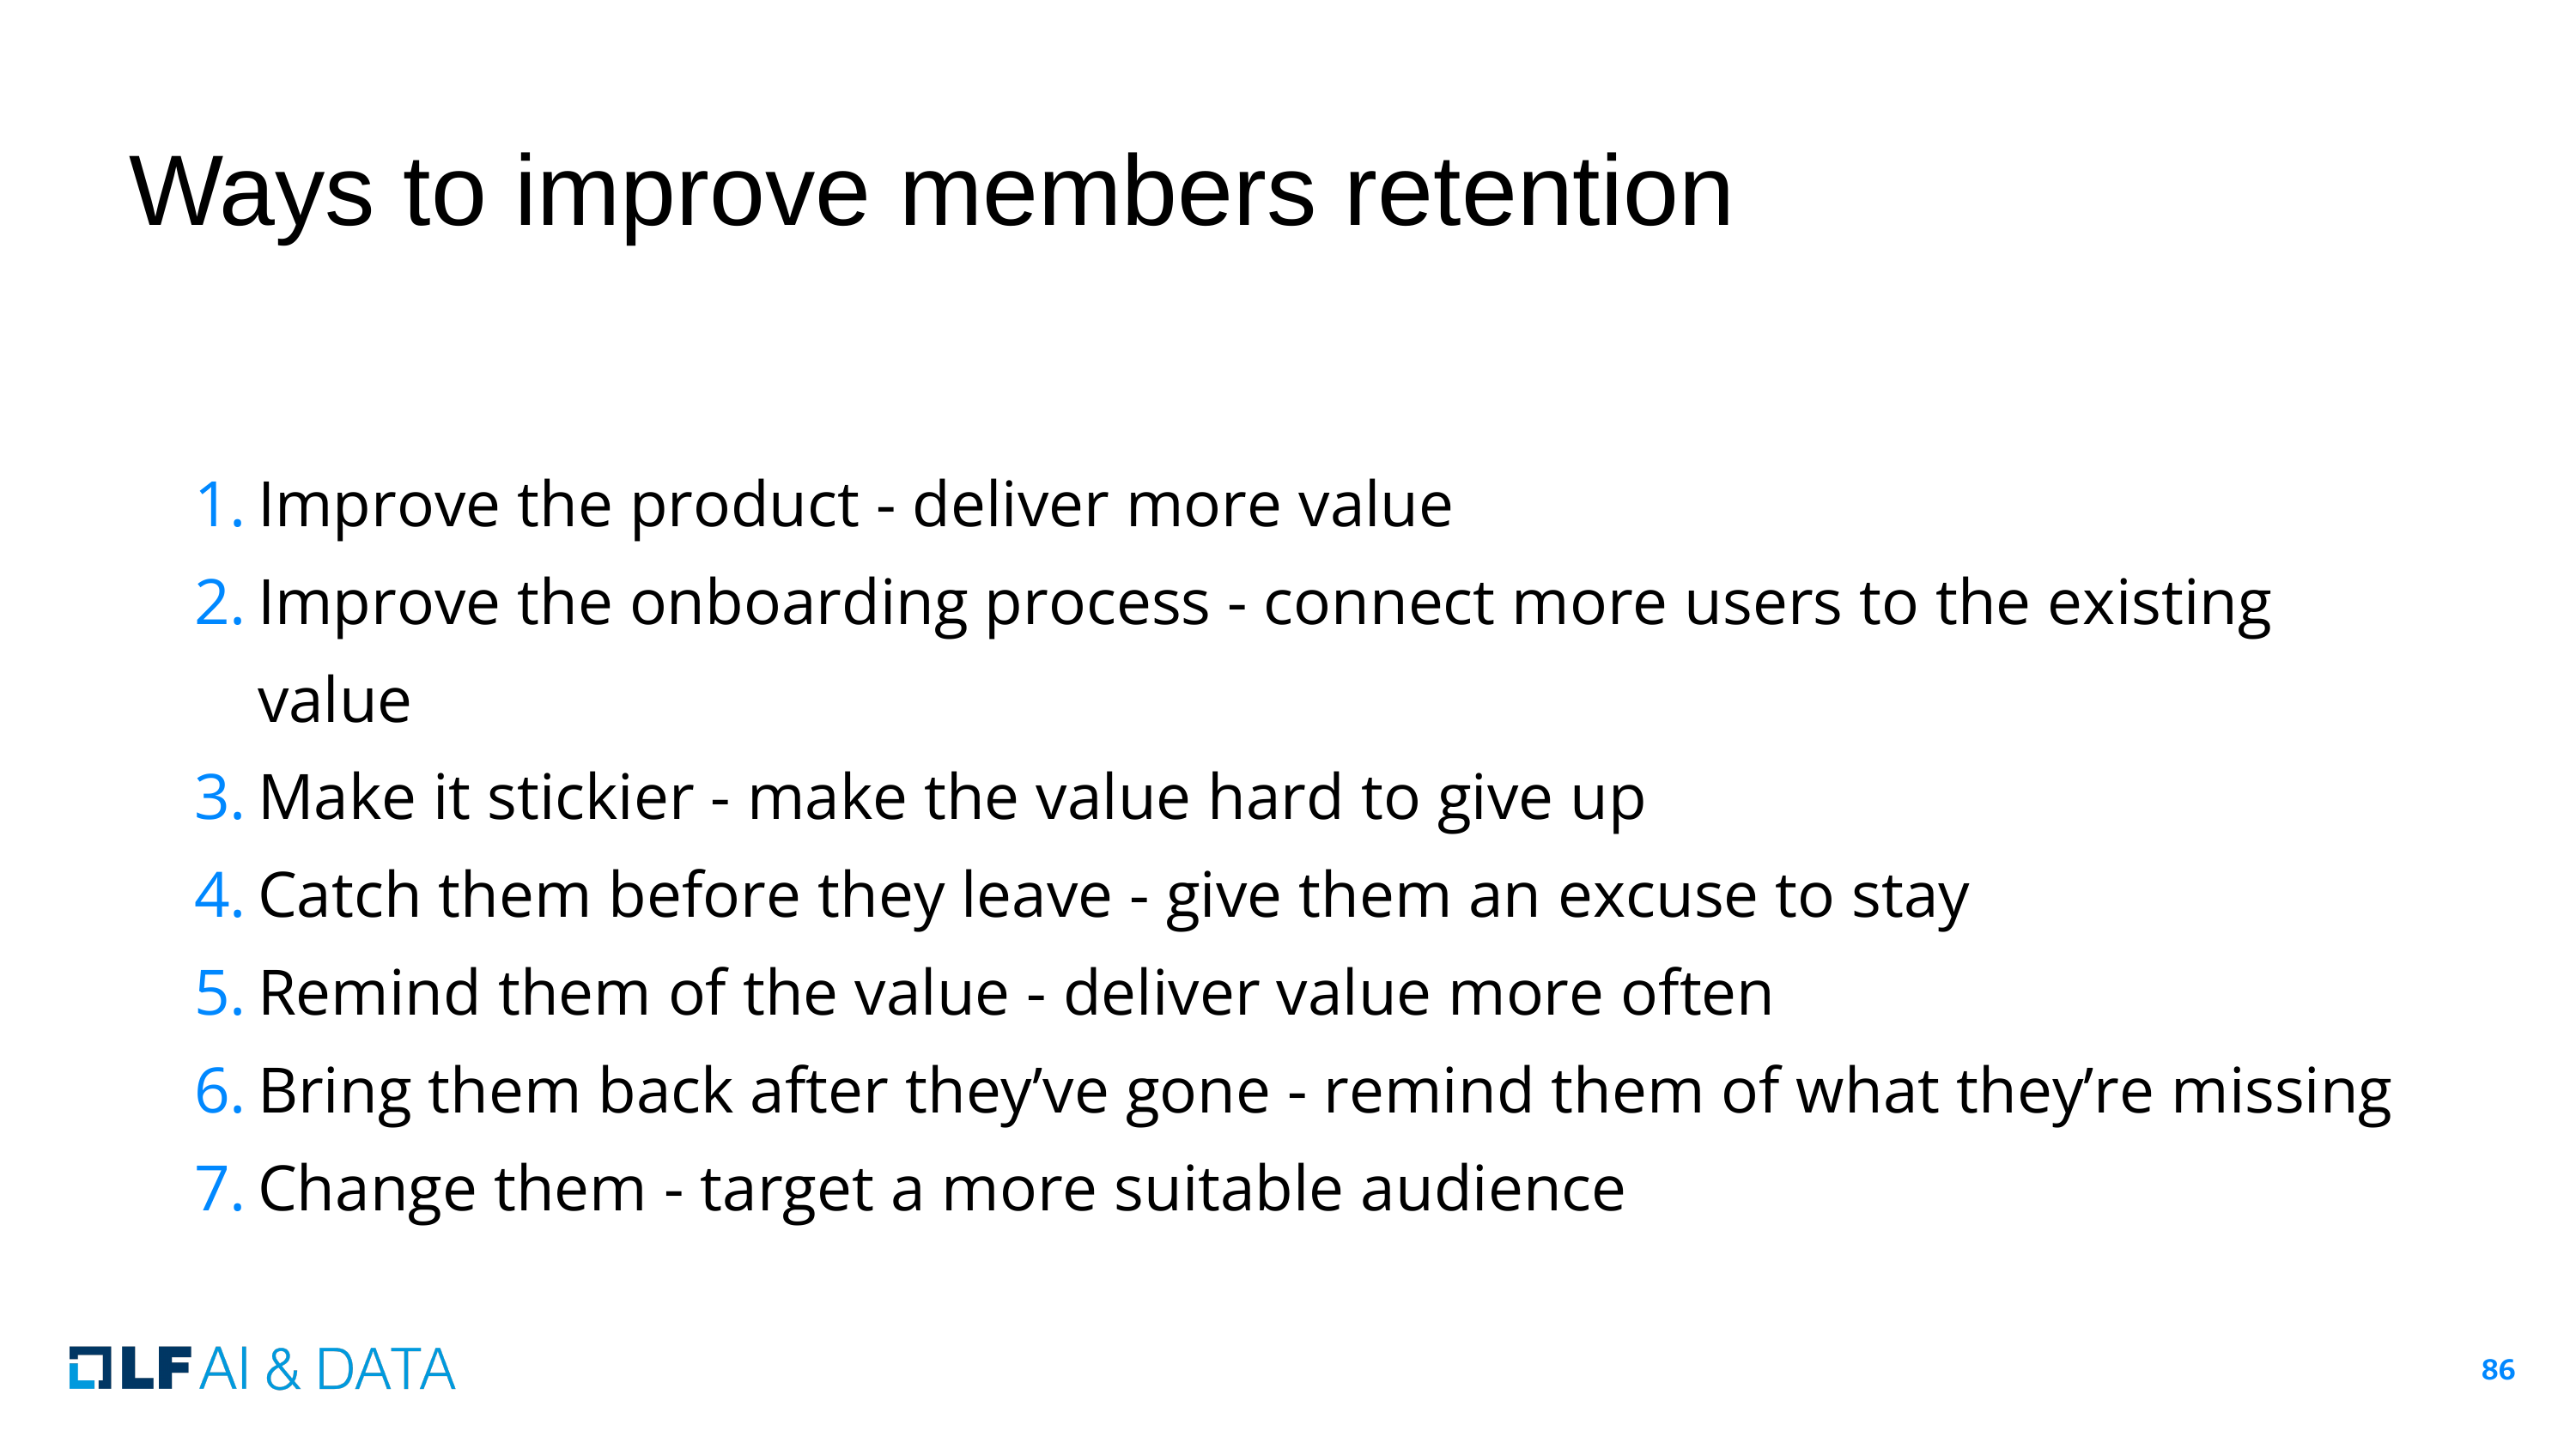

# Ways to improve members retention
Improve the product - deliver more value
Improve the onboarding process - connect more users to the existing value
Make it stickier - make the value hard to give up
Catch them before they leave - give them an excuse to stay
Remind them of the value - deliver value more often
Bring them back after they’ve gone - remind them of what they’re missing
Change them - target a more suitable audience
86